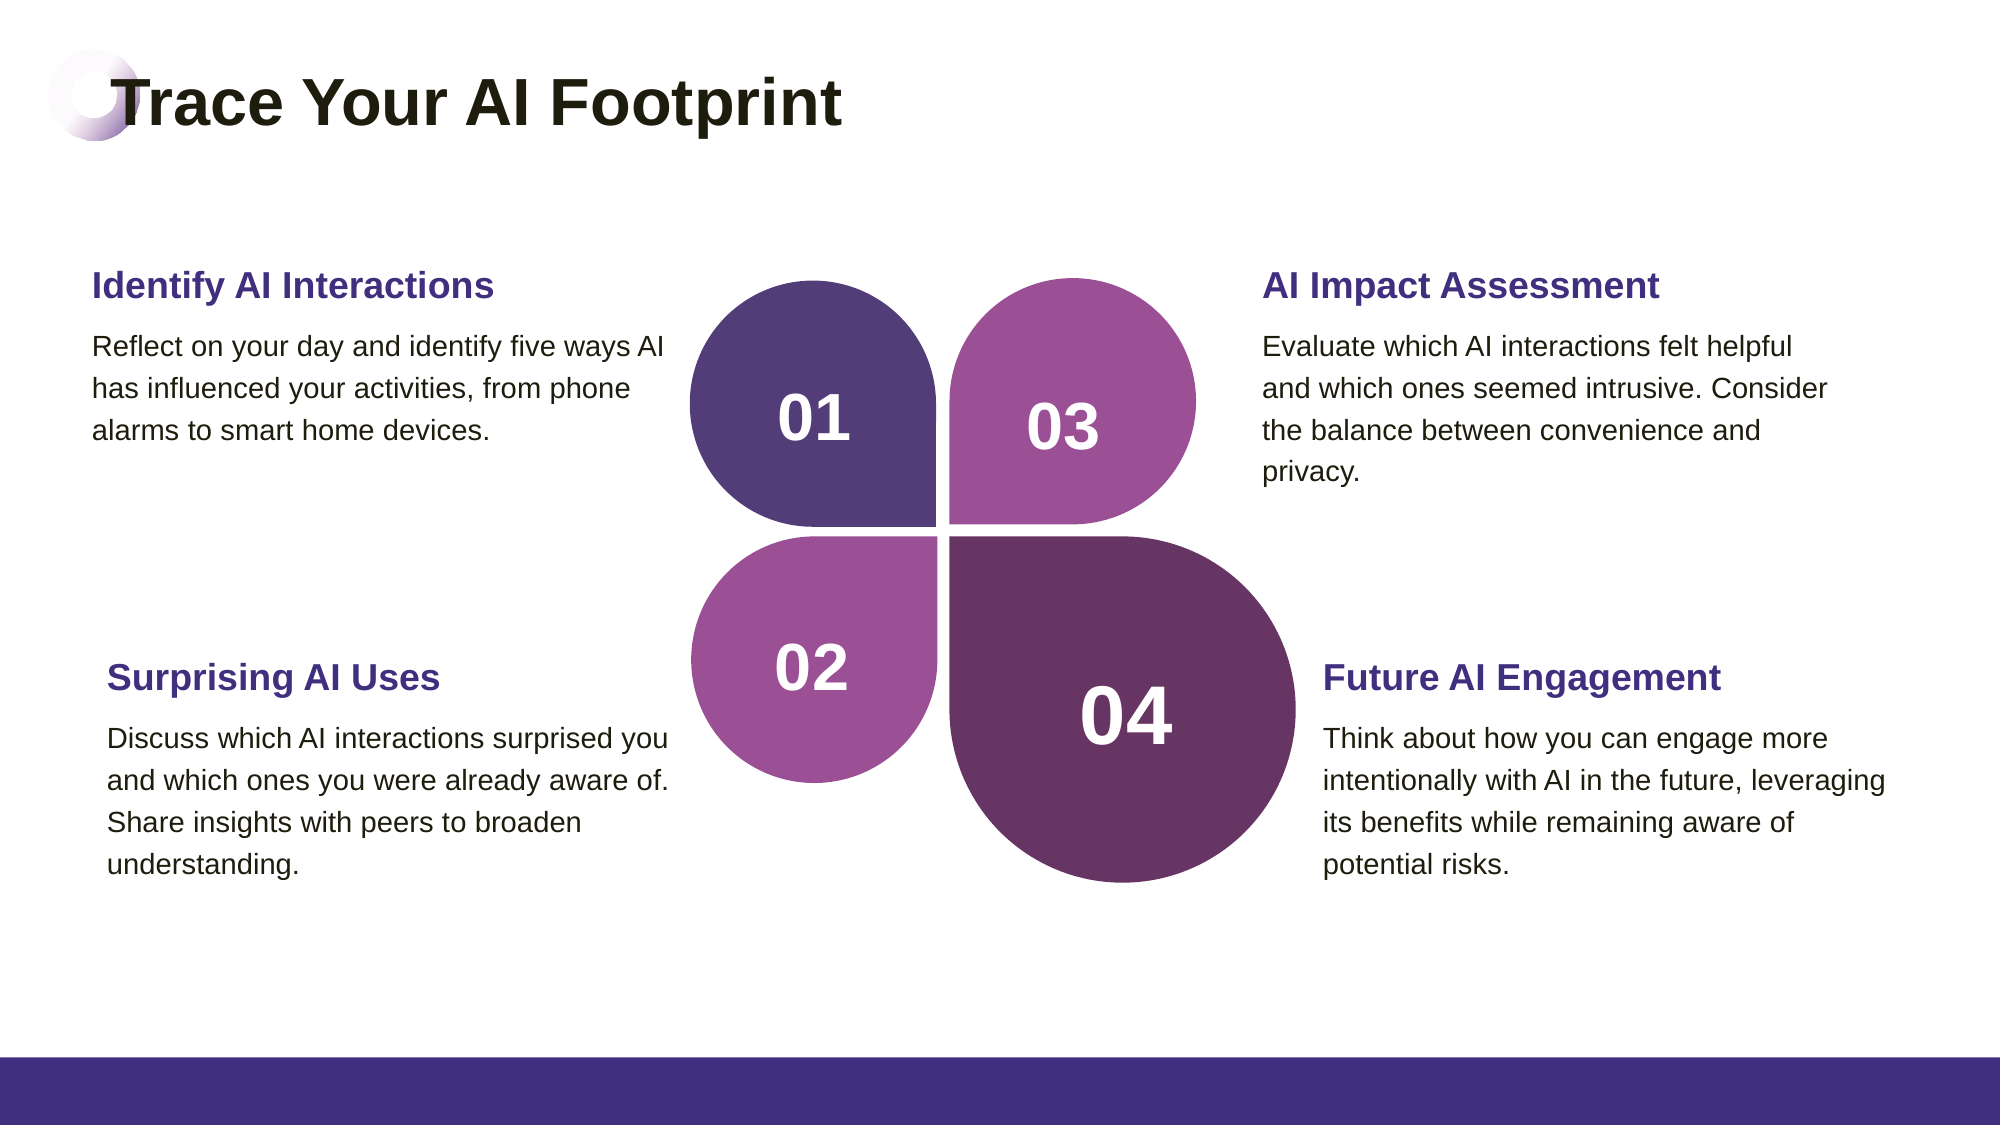

Trace Your AI Footprint
Identify AI Interactions
AI Impact Assessment

Reflect on your day and identify five ways AI has influenced your activities, from phone alarms to smart home devices.
Evaluate which AI interactions felt helpful and which ones seemed intrusive. Consider the balance between convenience and privacy.

01

03

02
Surprising AI Uses
Future AI Engagement

04

02
Discuss which AI interactions surprised you and which ones you were already aware of. Share insights with peers to broaden understanding.
Think about how you can engage more intentionally with AI in the future, leveraging its benefits while remaining aware of potential risks.